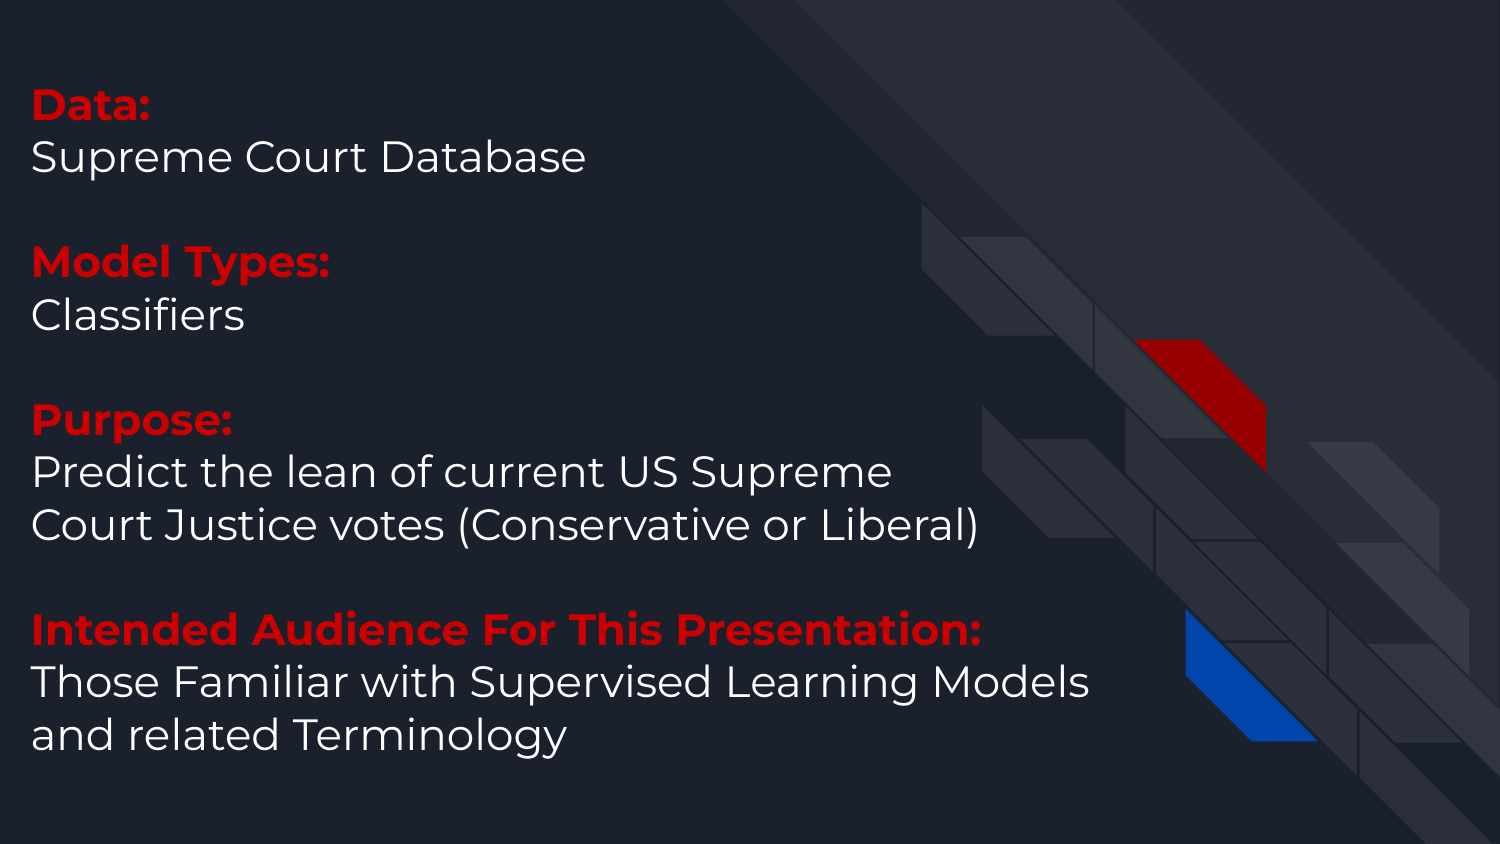

# Data:
Supreme Court Database

Model Types:
Classifiers

Purpose:
Predict the lean of current US Supreme
Court Justice votes (Conservative or Liberal)

Intended Audience For This Presentation:
Those Familiar with Supervised Learning Models and related Terminology